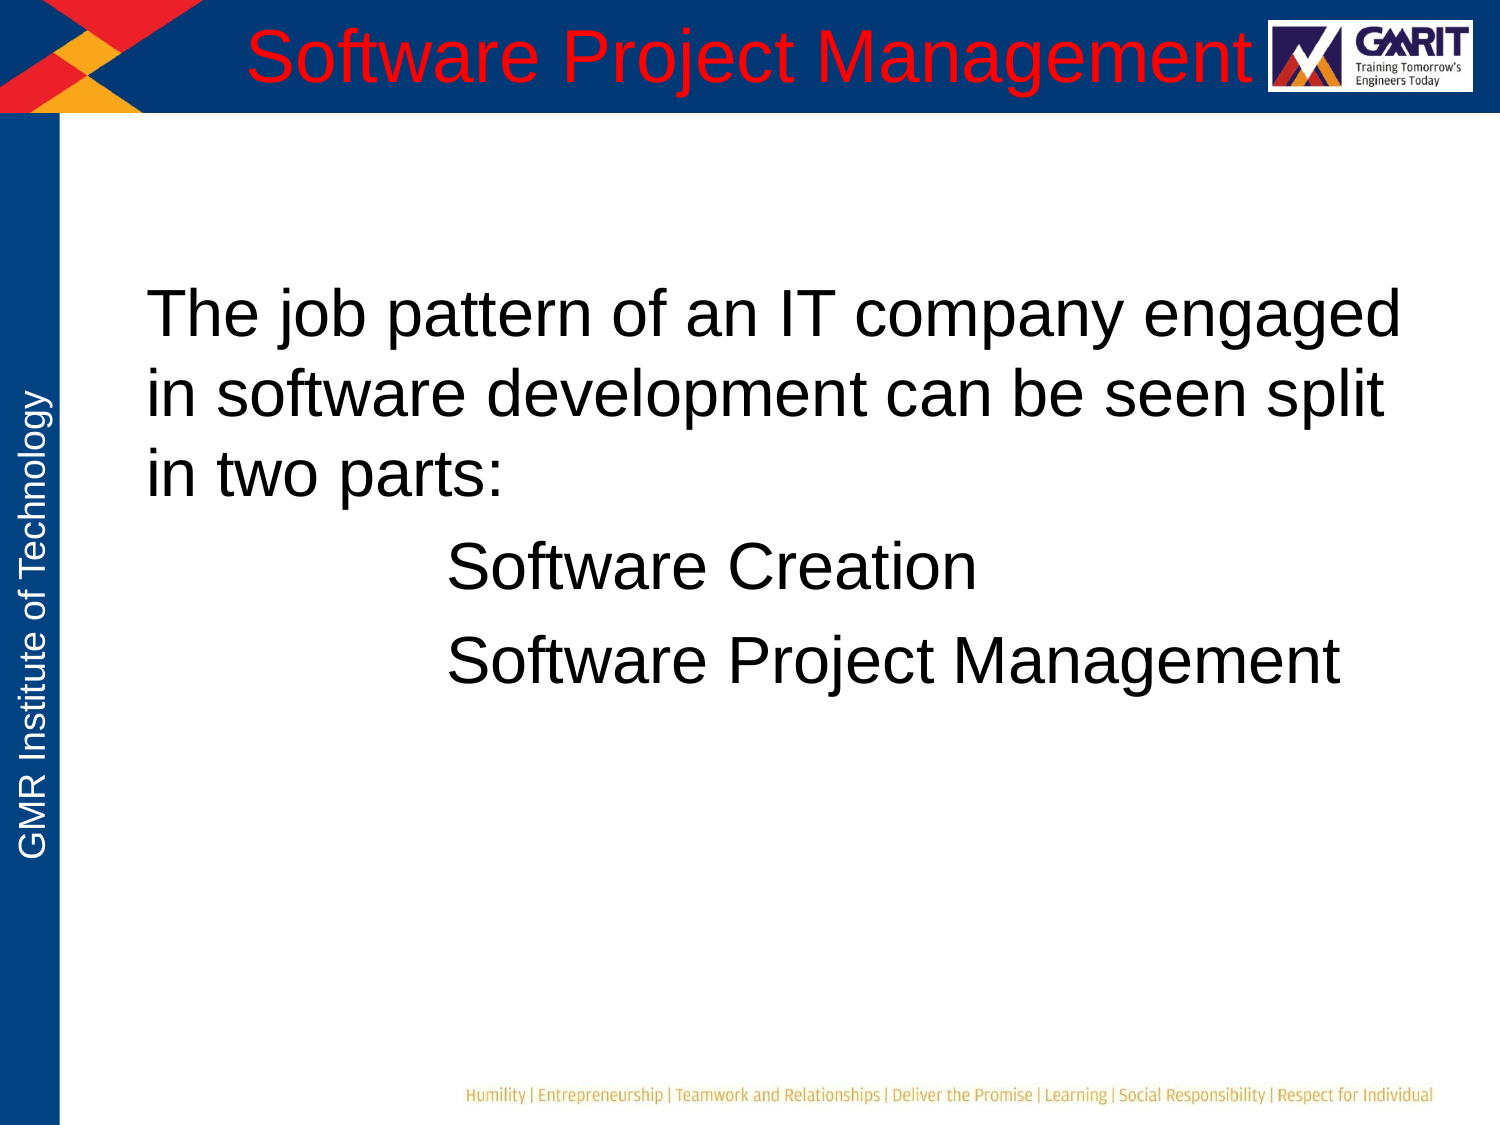

# Software Project Management
	The job pattern of an IT company engaged in software development can be seen split in two parts:
			Software Creation
			Software Project Management